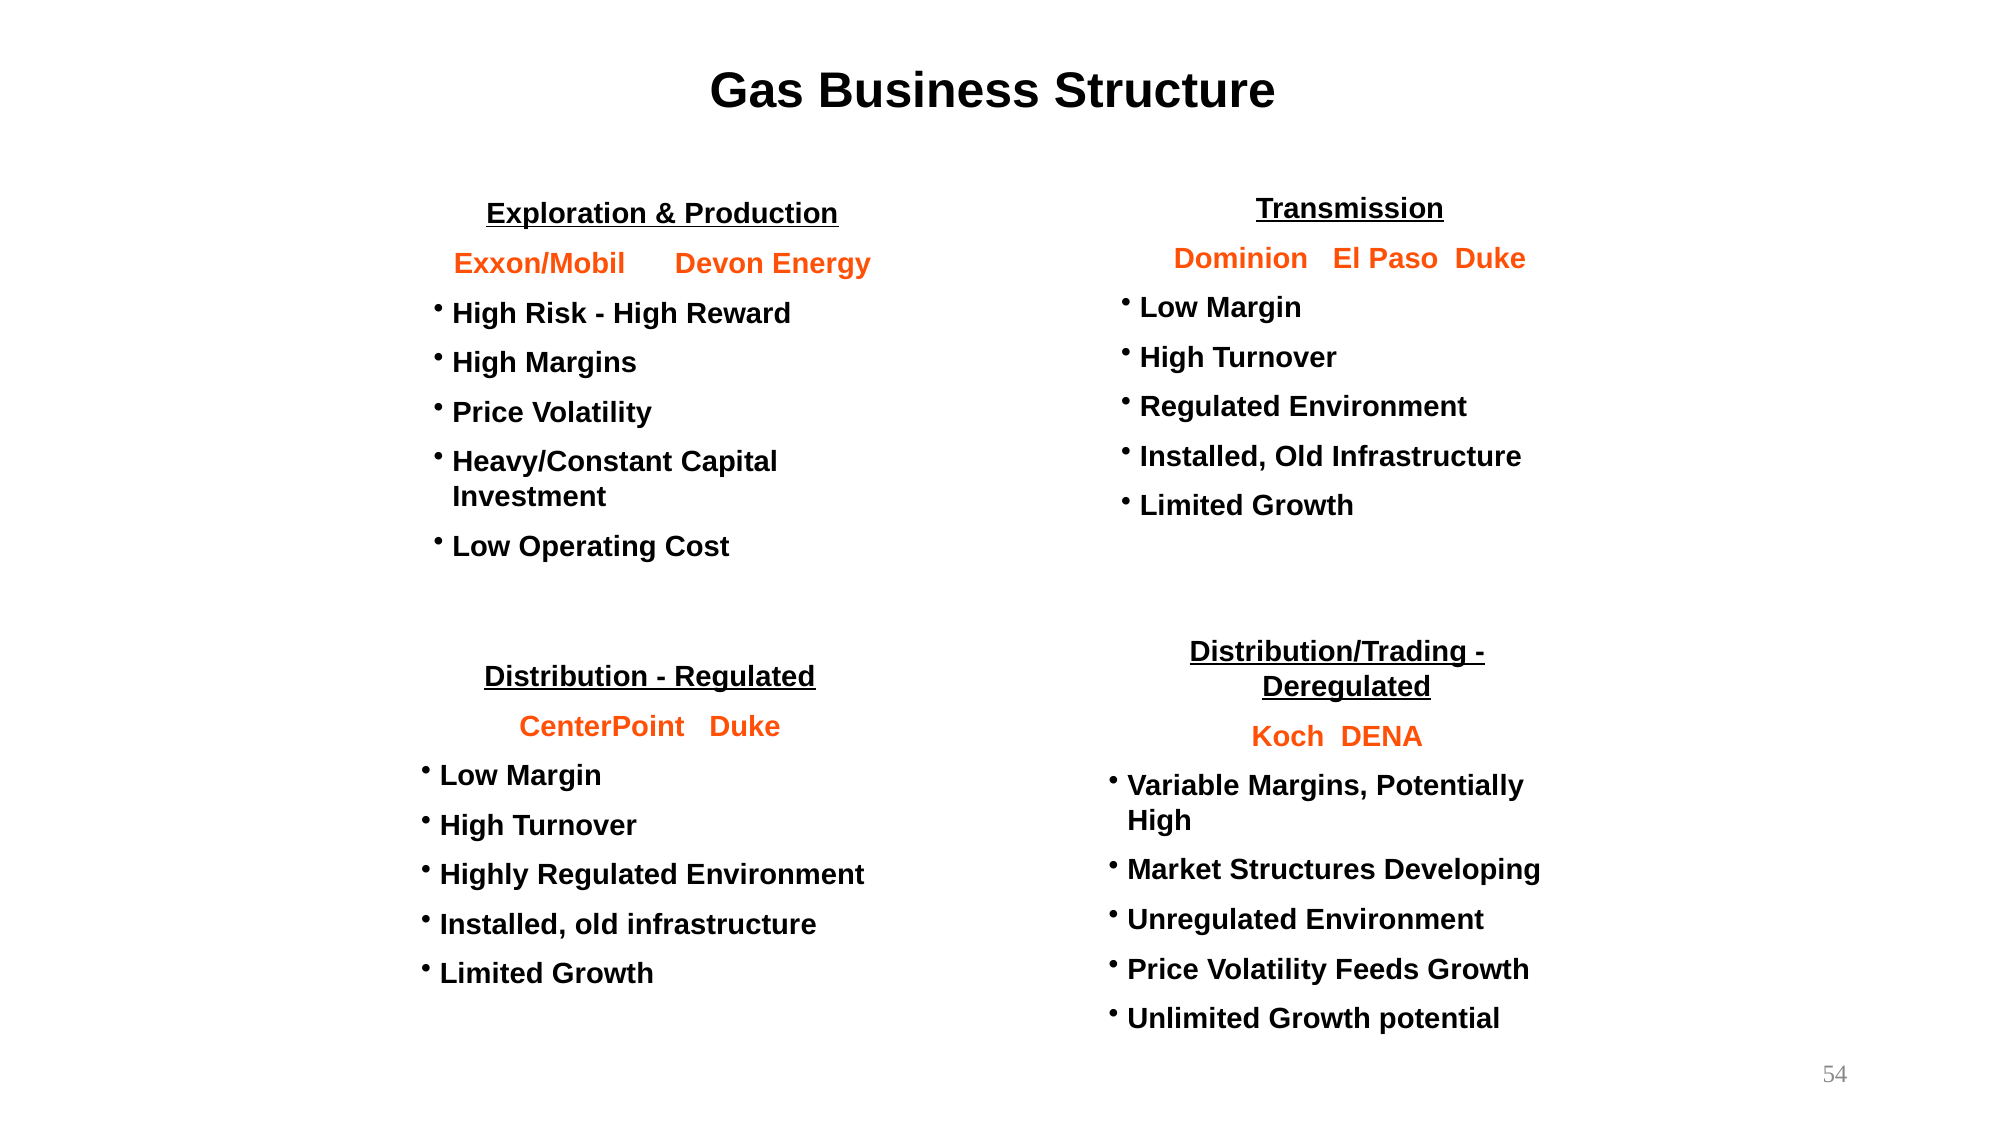

Gas Business Structure
Transmission
Dominion   El Paso  Duke
Low Margin
High Turnover
Regulated Environment
Installed, Old Infrastructure
Limited Growth
Exploration & Production
Exxon/Mobil      Devon Energy
High Risk - High Reward
High Margins
Price Volatility
Heavy/Constant Capital Investment
Low Operating Cost
Distribution/Trading - Deregulated
Koch  DENA
Variable Margins, Potentially High
Market Structures Developing
Unregulated Environment
Price Volatility Feeds Growth
Unlimited Growth potential
Distribution - Regulated
CenterPoint   Duke
Low Margin
High Turnover
Highly Regulated Environment
Installed, old infrastructure
Limited Growth
54